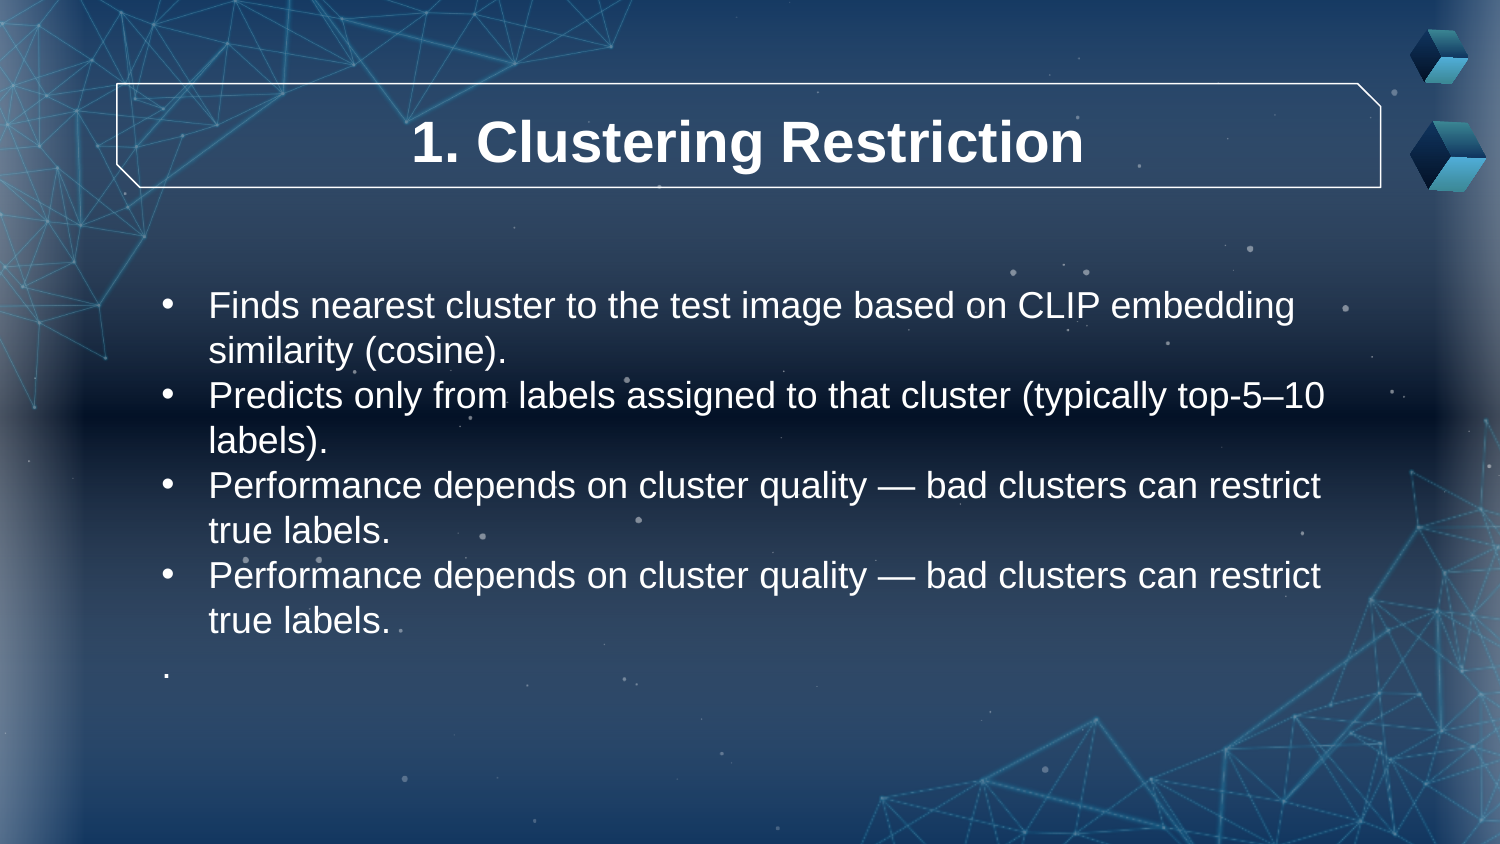

# 1. Clustering Restriction
Finds nearest cluster to the test image based on CLIP embedding similarity (cosine).
Predicts only from labels assigned to that cluster (typically top-5–10 labels).
Performance depends on cluster quality — bad clusters can restrict true labels.
Performance depends on cluster quality — bad clusters can restrict true labels.
.